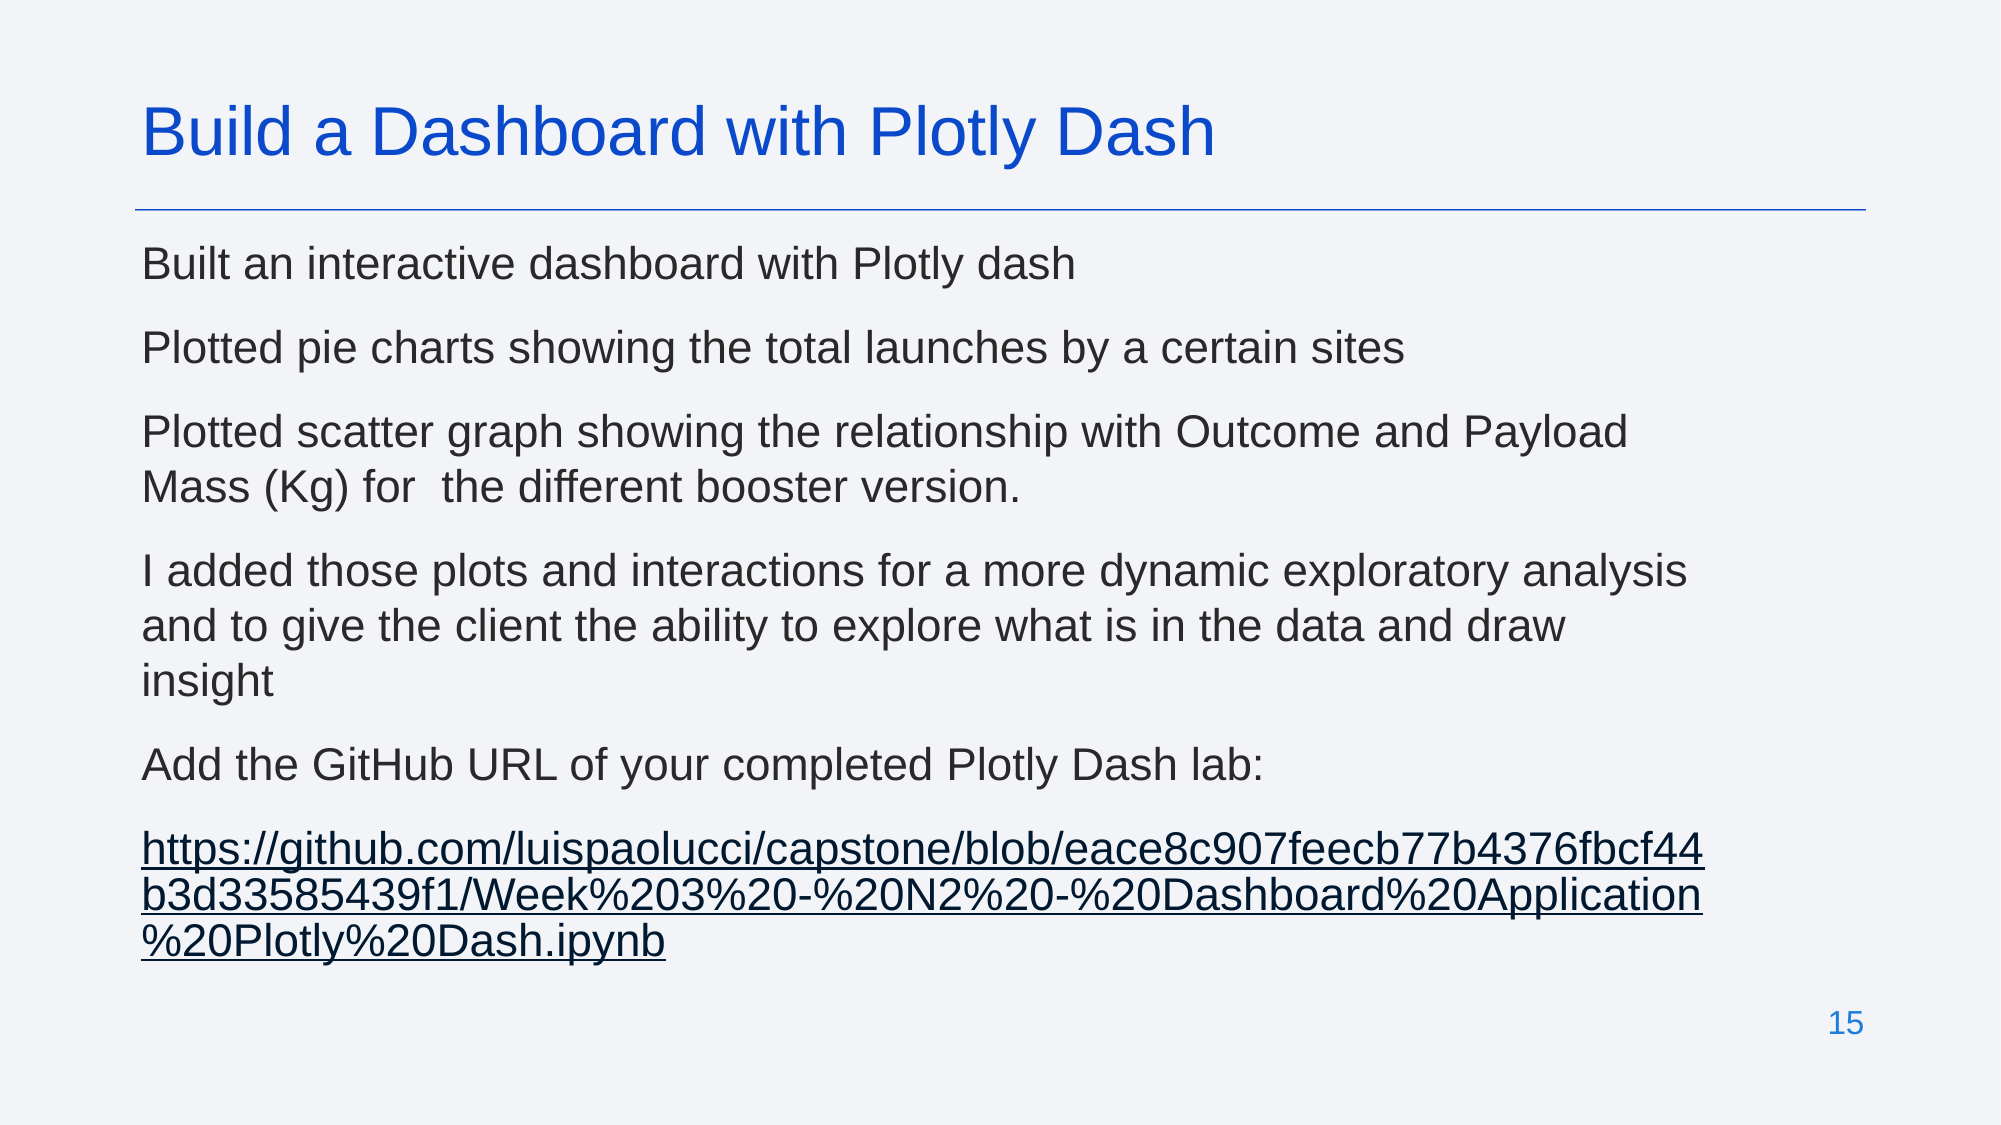

Build a Dashboard with Plotly Dash
Built an interactive dashboard with Plotly dash
Plotted pie charts showing the total launches by a certain sites
Plotted scatter graph showing the relationship with Outcome and Payload Mass (Kg) for  the different booster version.
I added those plots and interactions for a more dynamic exploratory analysis and to give the client the ability to explore what is in the data and draw insight
Add the GitHub URL of your completed Plotly Dash lab:
https://github.com/luispaolucci/capstone/blob/eace8c907feecb77b4376fbcf44b3d33585439f1/Week%203%20-%20N2%20-%20Dashboard%20Application%20Plotly%20Dash.ipynb

15